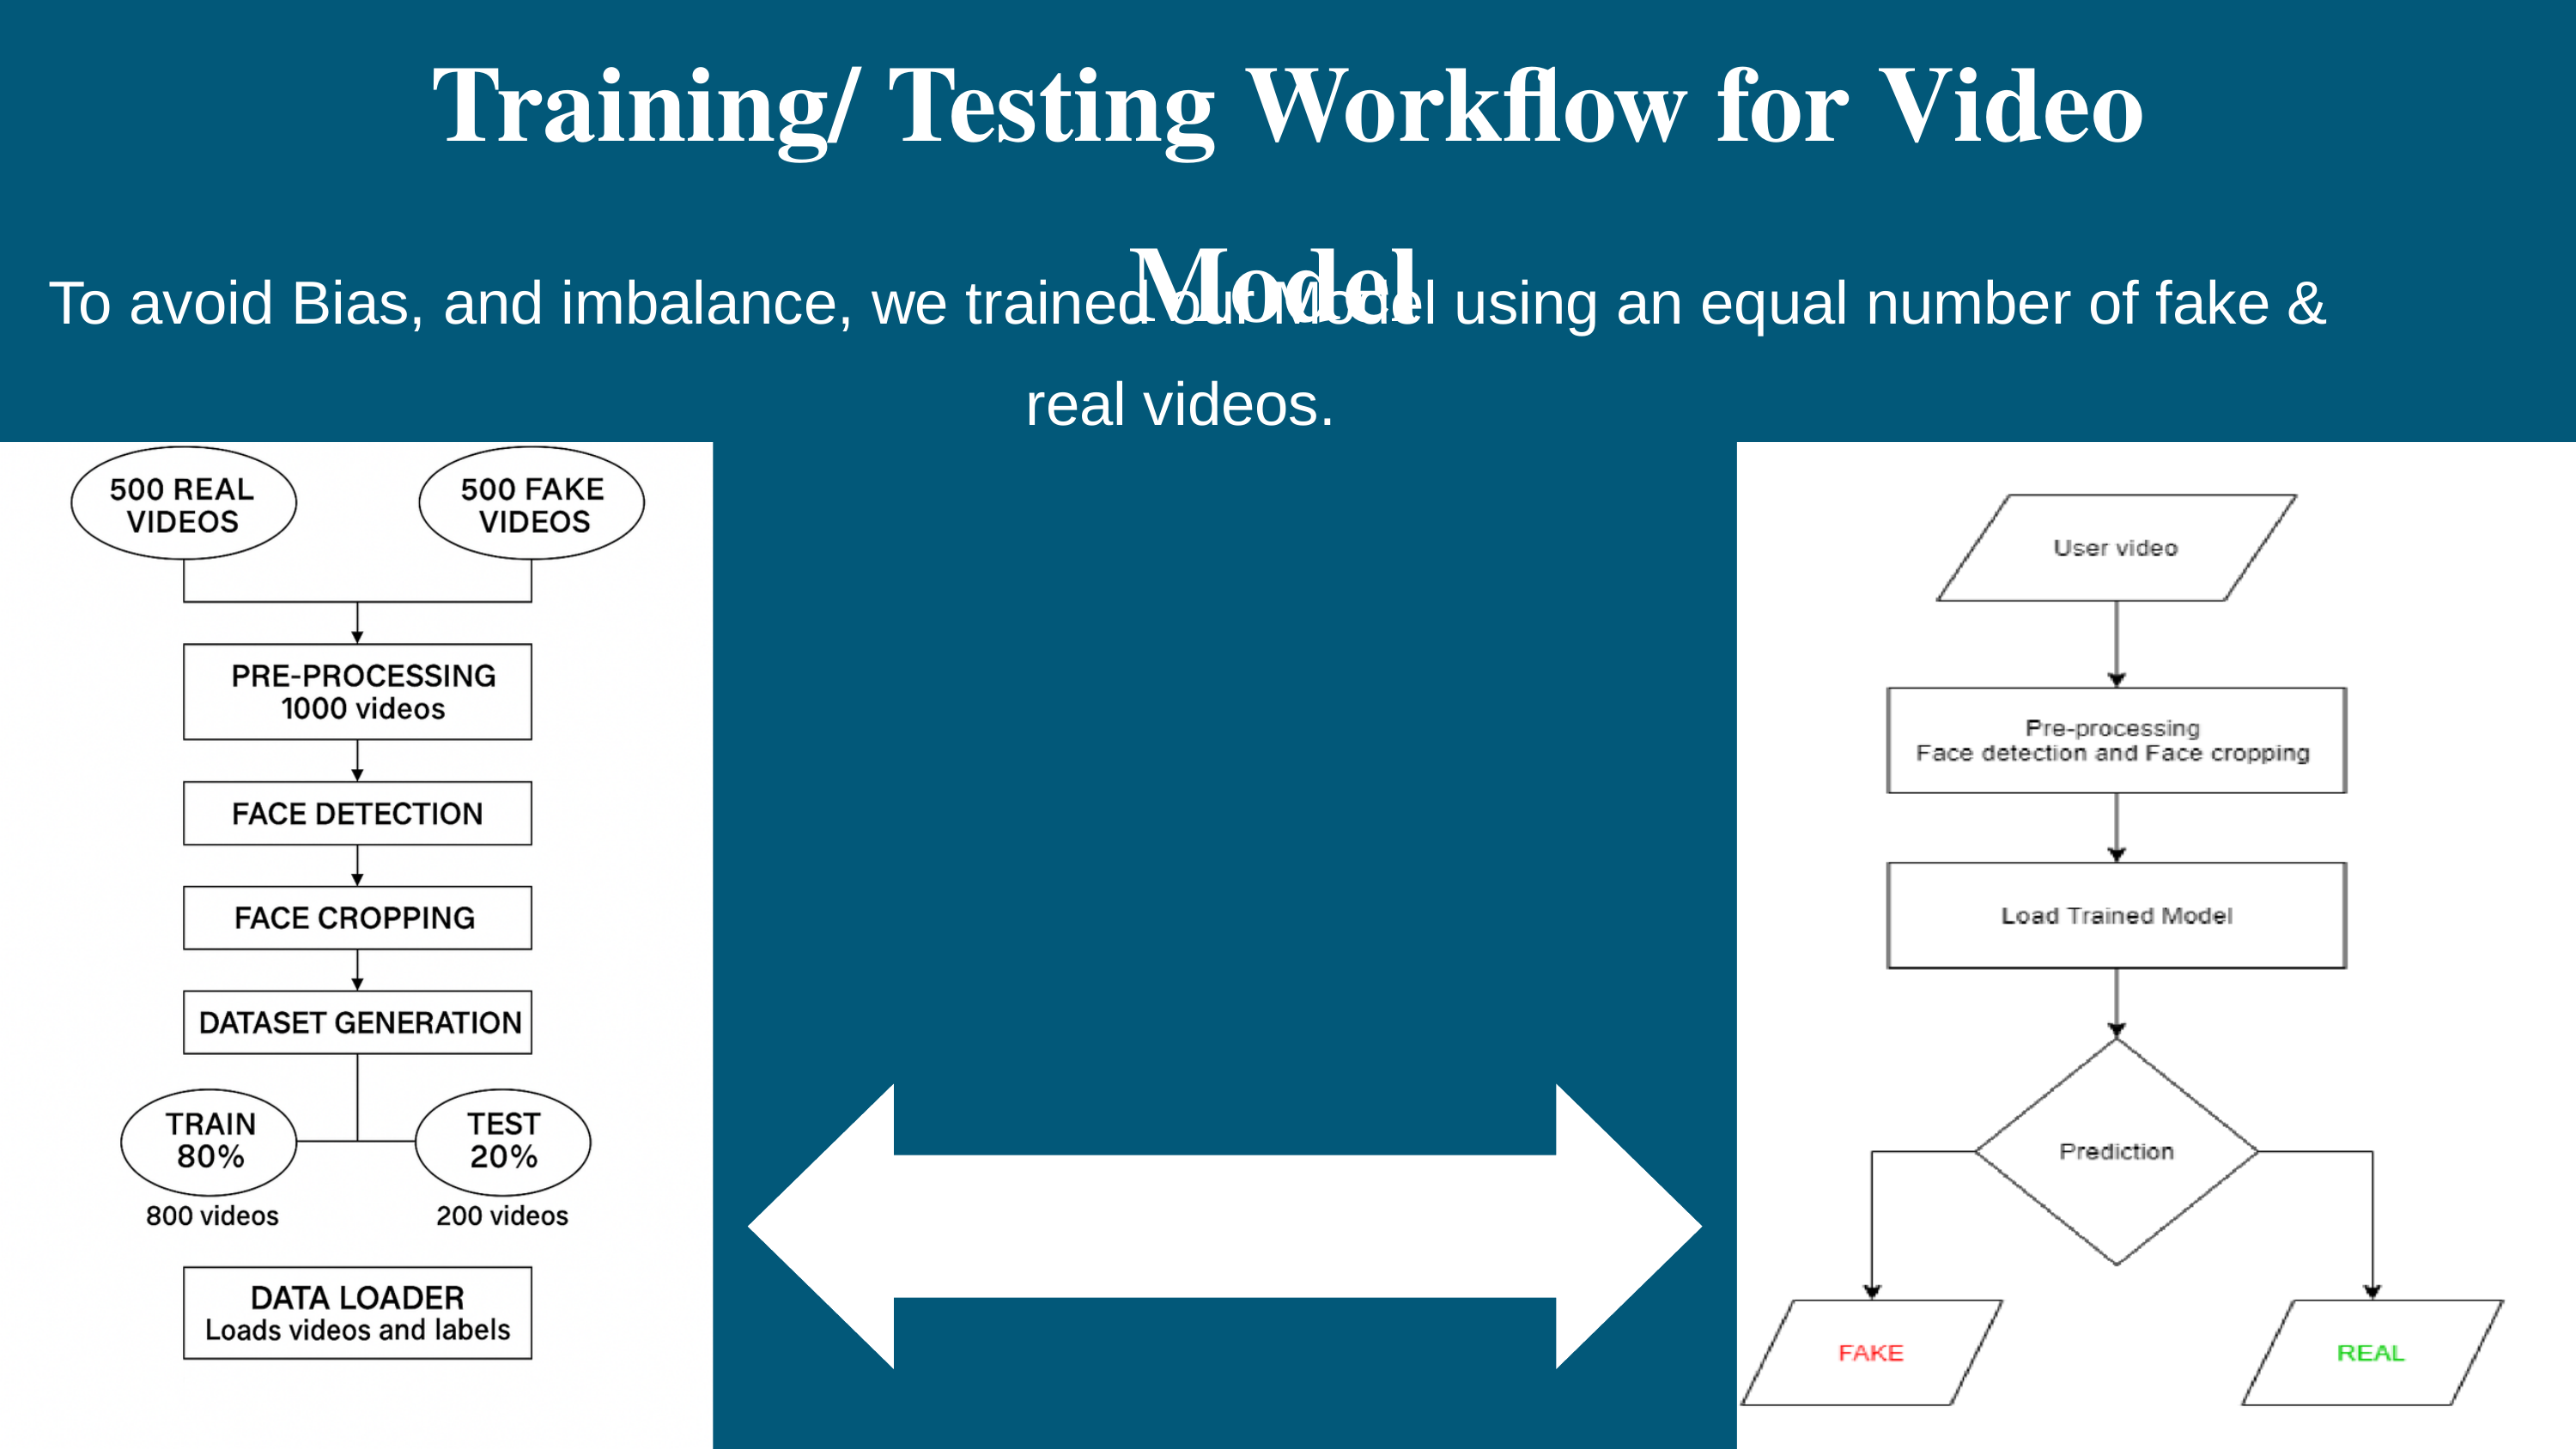

Training/ Testing Workflow for Video Model
To avoid Bias, and imbalance, we trained our Model using an equal number of fake & real videos.